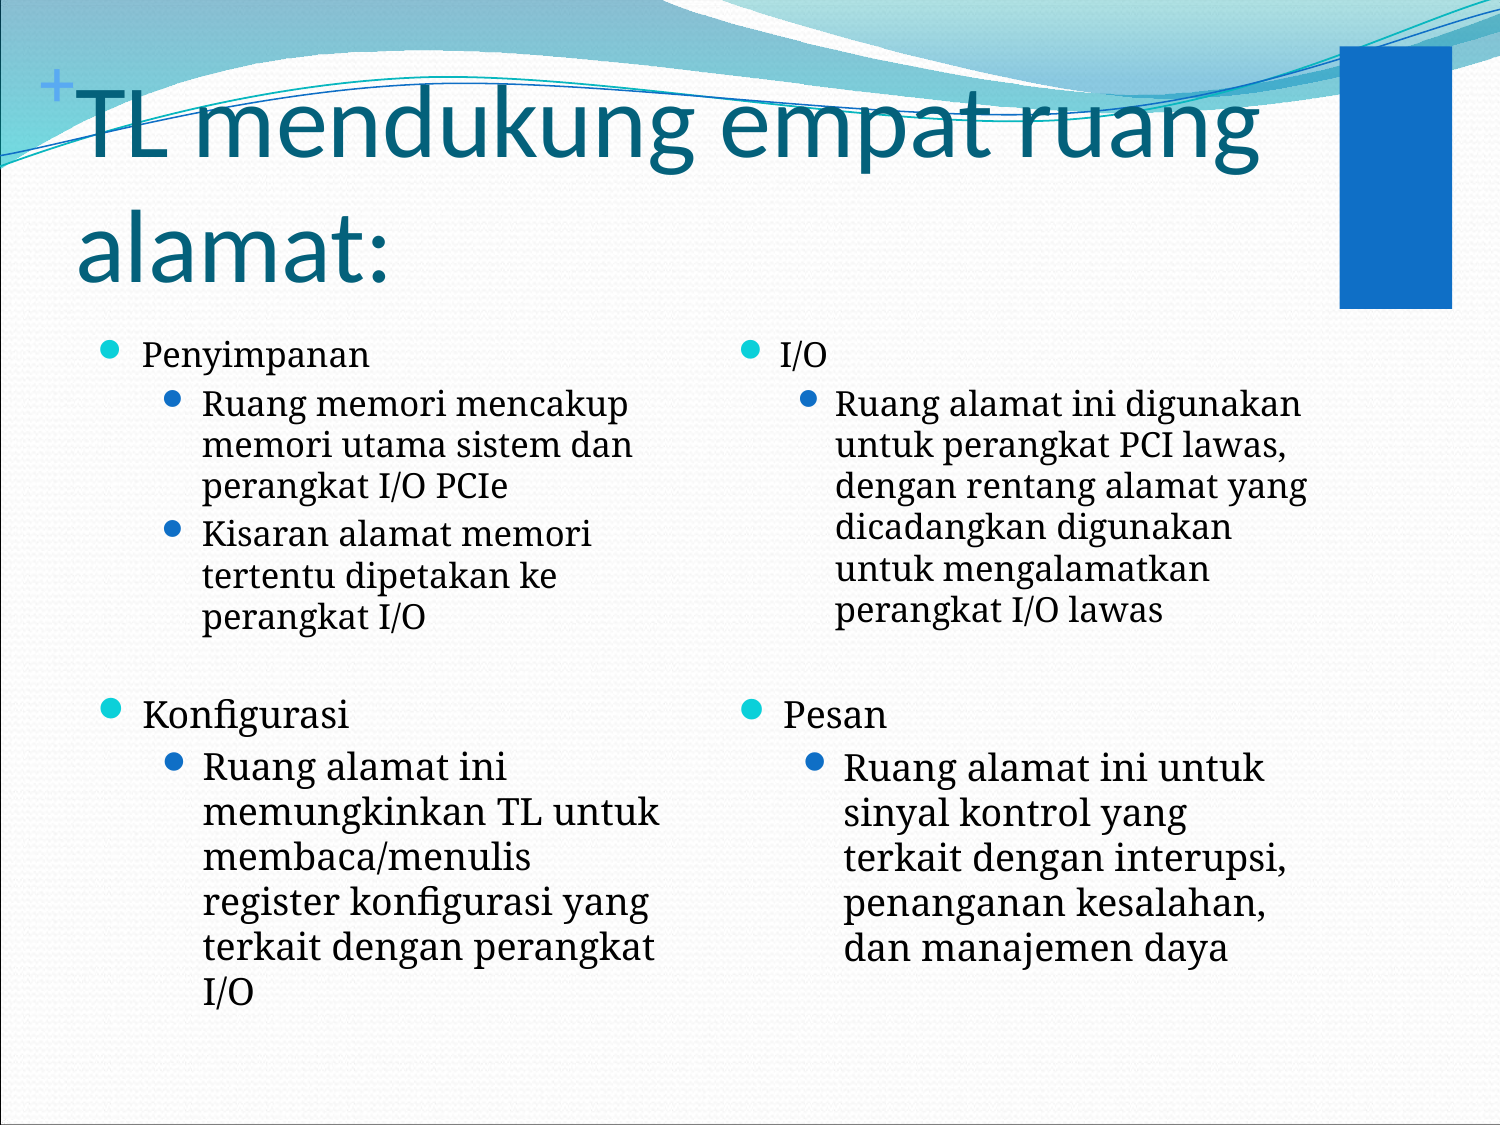

# TL mendukung empat ruang alamat:
Penyimpanan
Ruang memori mencakup memori utama sistem dan perangkat I/O PCIe
Kisaran alamat memori tertentu dipetakan ke perangkat I/O
I/O
Ruang alamat ini digunakan untuk perangkat PCI lawas, dengan rentang alamat yang dicadangkan digunakan untuk mengalamatkan perangkat I/O lawas
Konfigurasi
Ruang alamat ini memungkinkan TL untuk membaca/menulis register konfigurasi yang terkait dengan perangkat I/O
Pesan
Ruang alamat ini untuk sinyal kontrol yang terkait dengan interupsi, penanganan kesalahan, dan manajemen daya